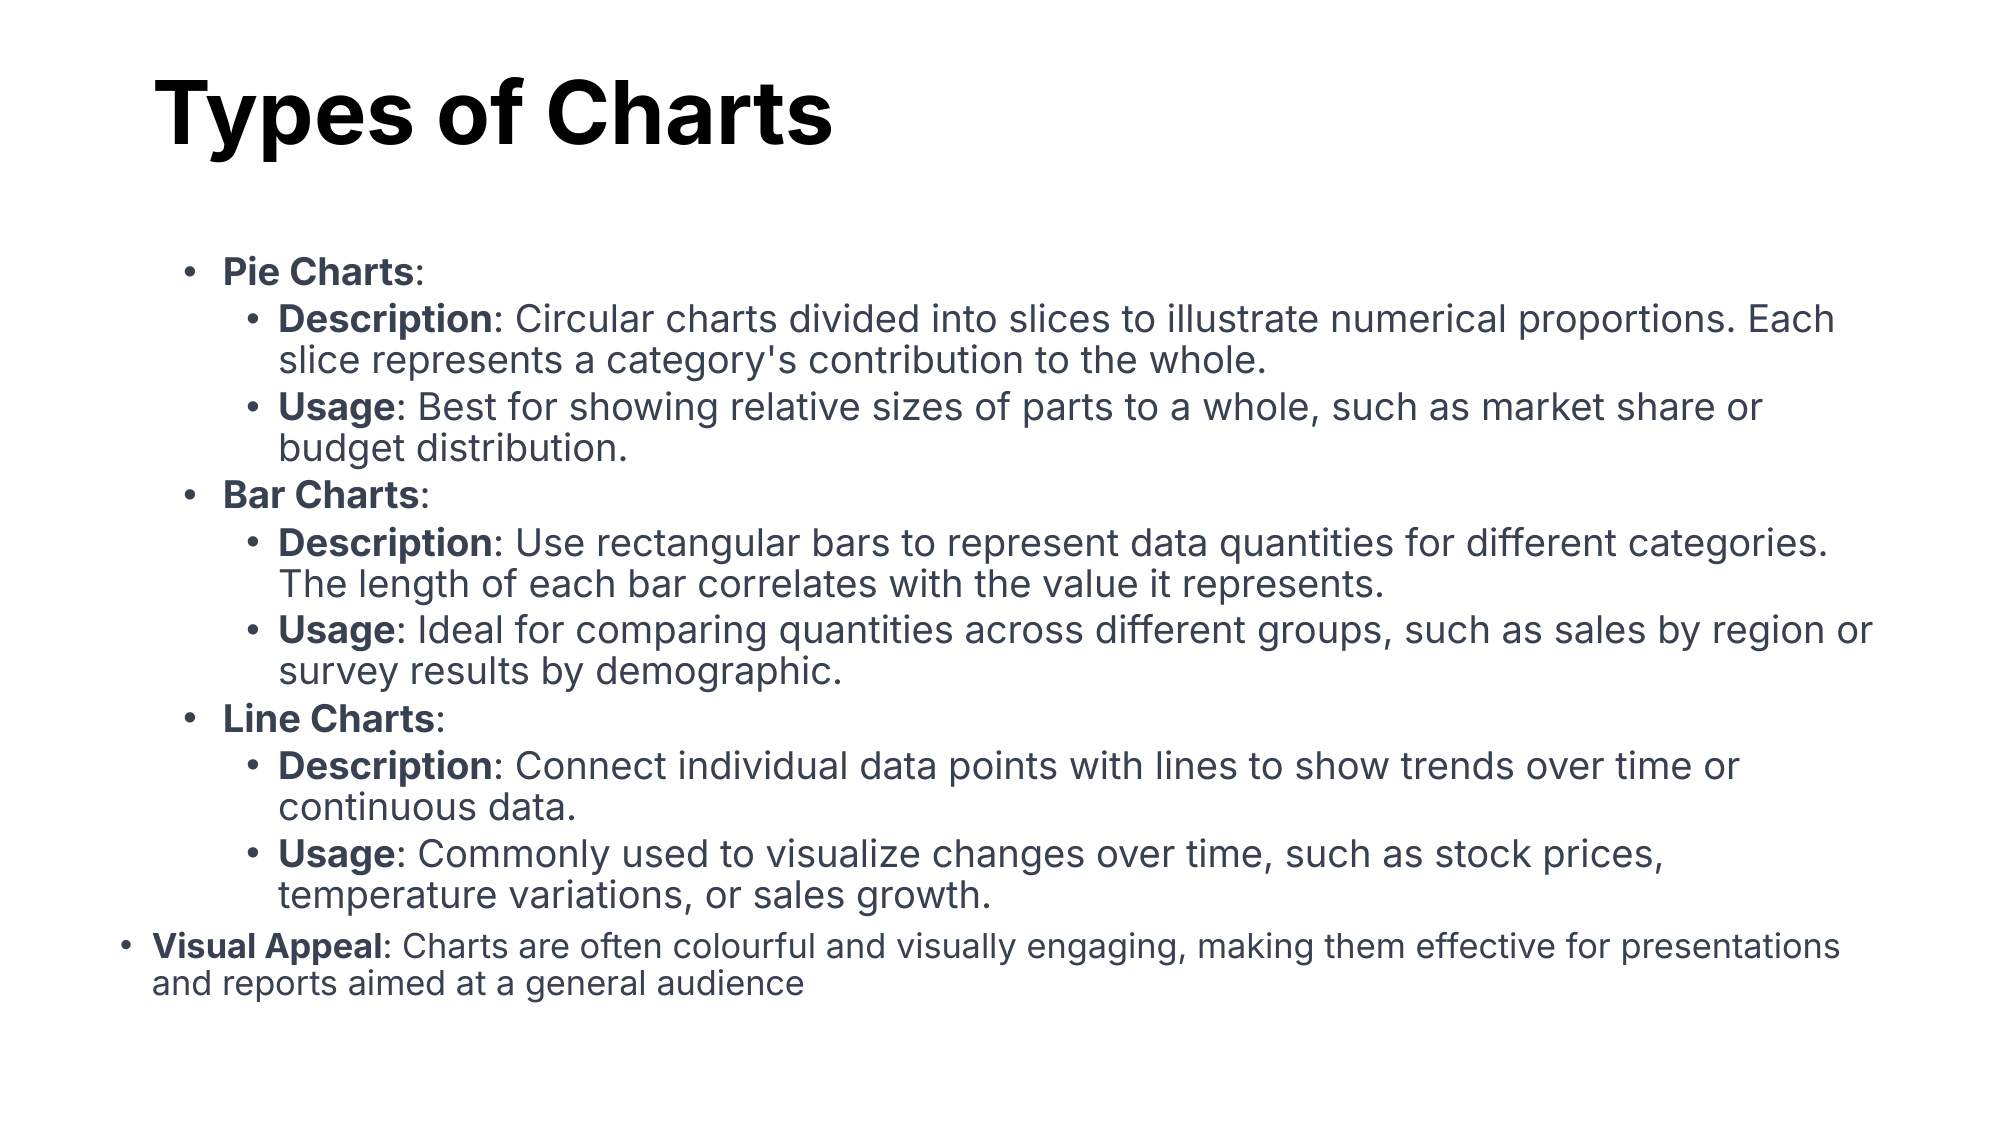

# Types of Charts

Pie Charts:
Description: Circular charts divided into slices to illustrate numerical proportions. Each slice represents a category's contribution to the whole.
Usage: Best for showing relative sizes of parts to a whole, such as market share or budget distribution.
Bar Charts:
Description: Use rectangular bars to represent data quantities for different categories. The length of each bar correlates with the value it represents.
Usage: Ideal for comparing quantities across different groups, such as sales by region or survey results by demographic.
Line Charts:
Description: Connect individual data points with lines to show trends over time or continuous data.
Usage: Commonly used to visualize changes over time, such as stock prices, temperature variations, or sales growth.
Visual Appeal: Charts are often colourful and visually engaging, making them effective for presentations and reports aimed at a general audience